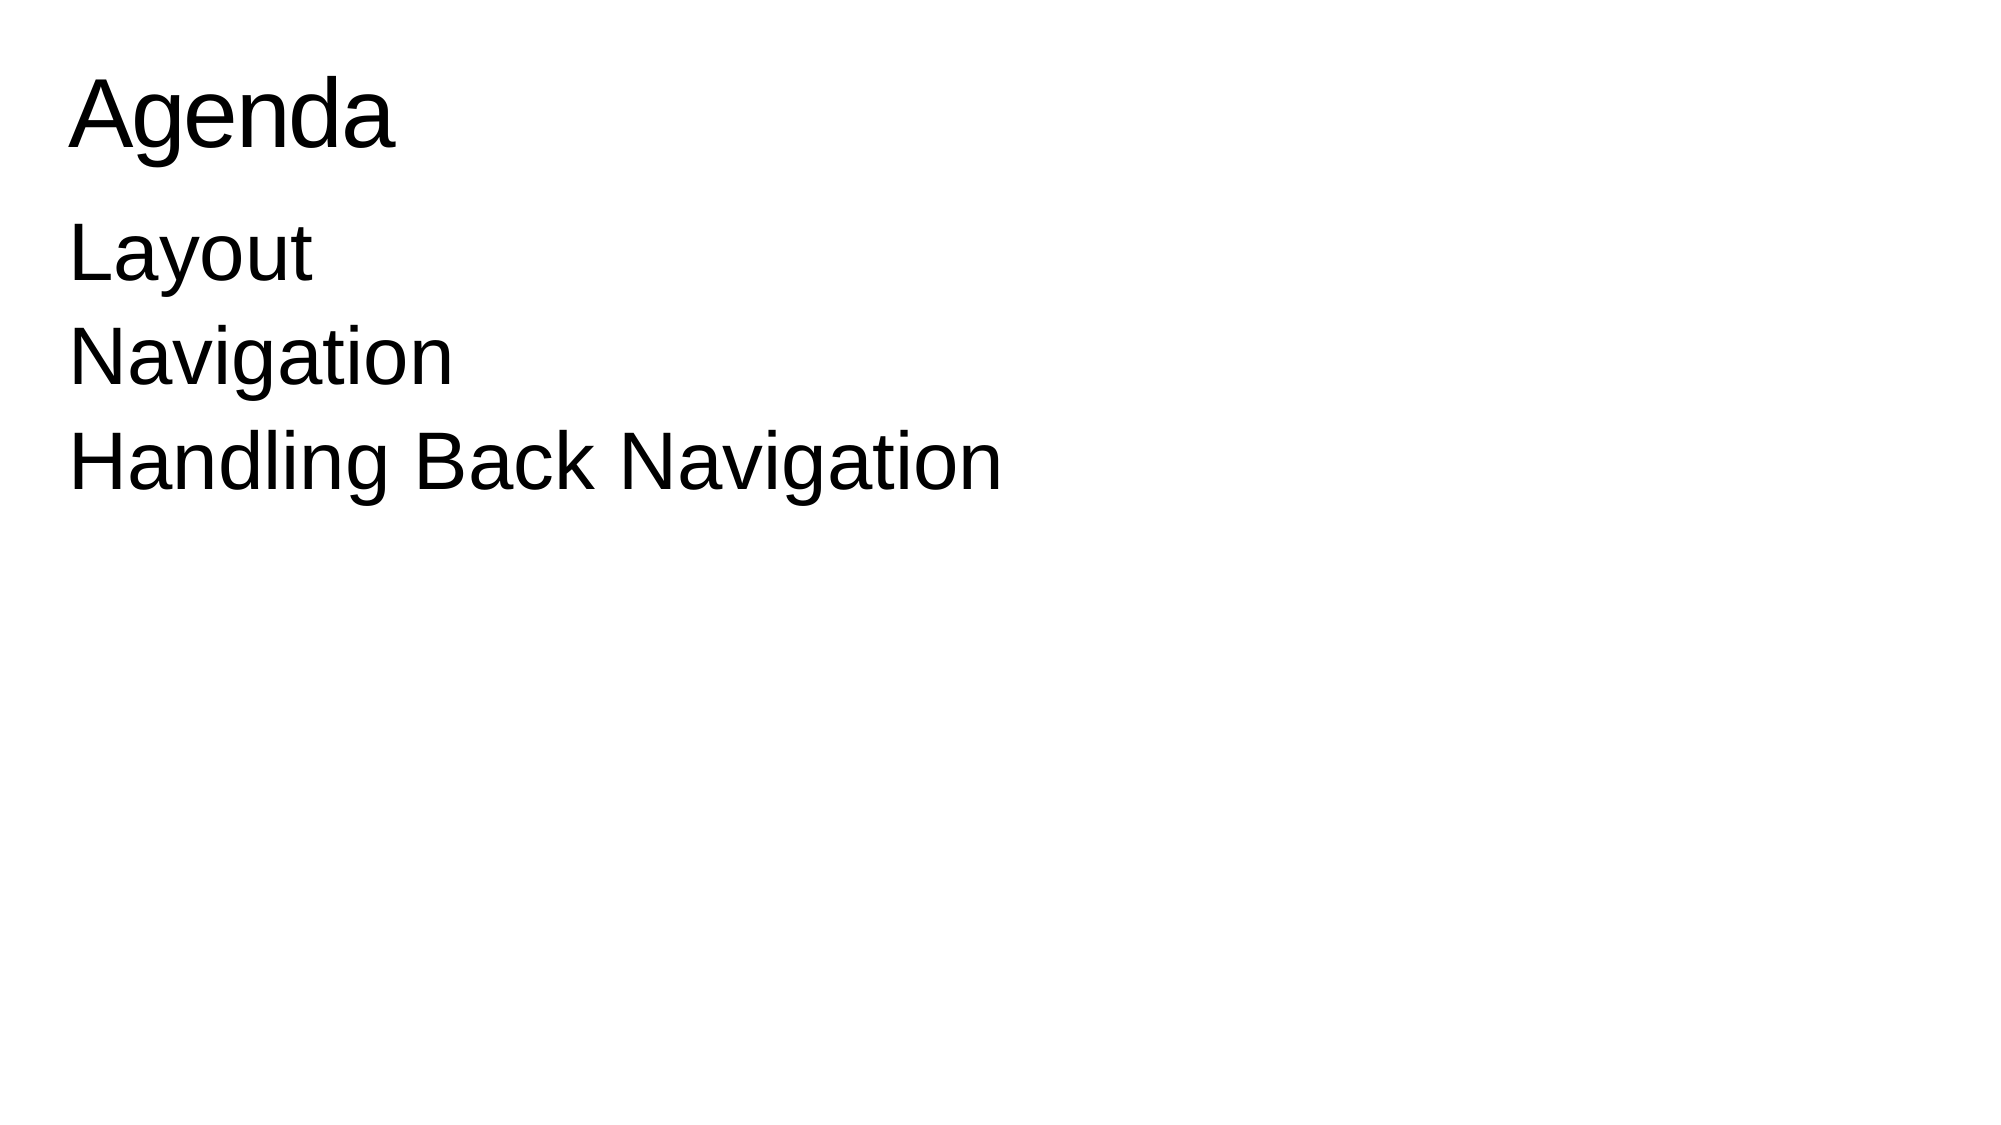

# Agenda
Layout
Navigation
Handling Back Navigation